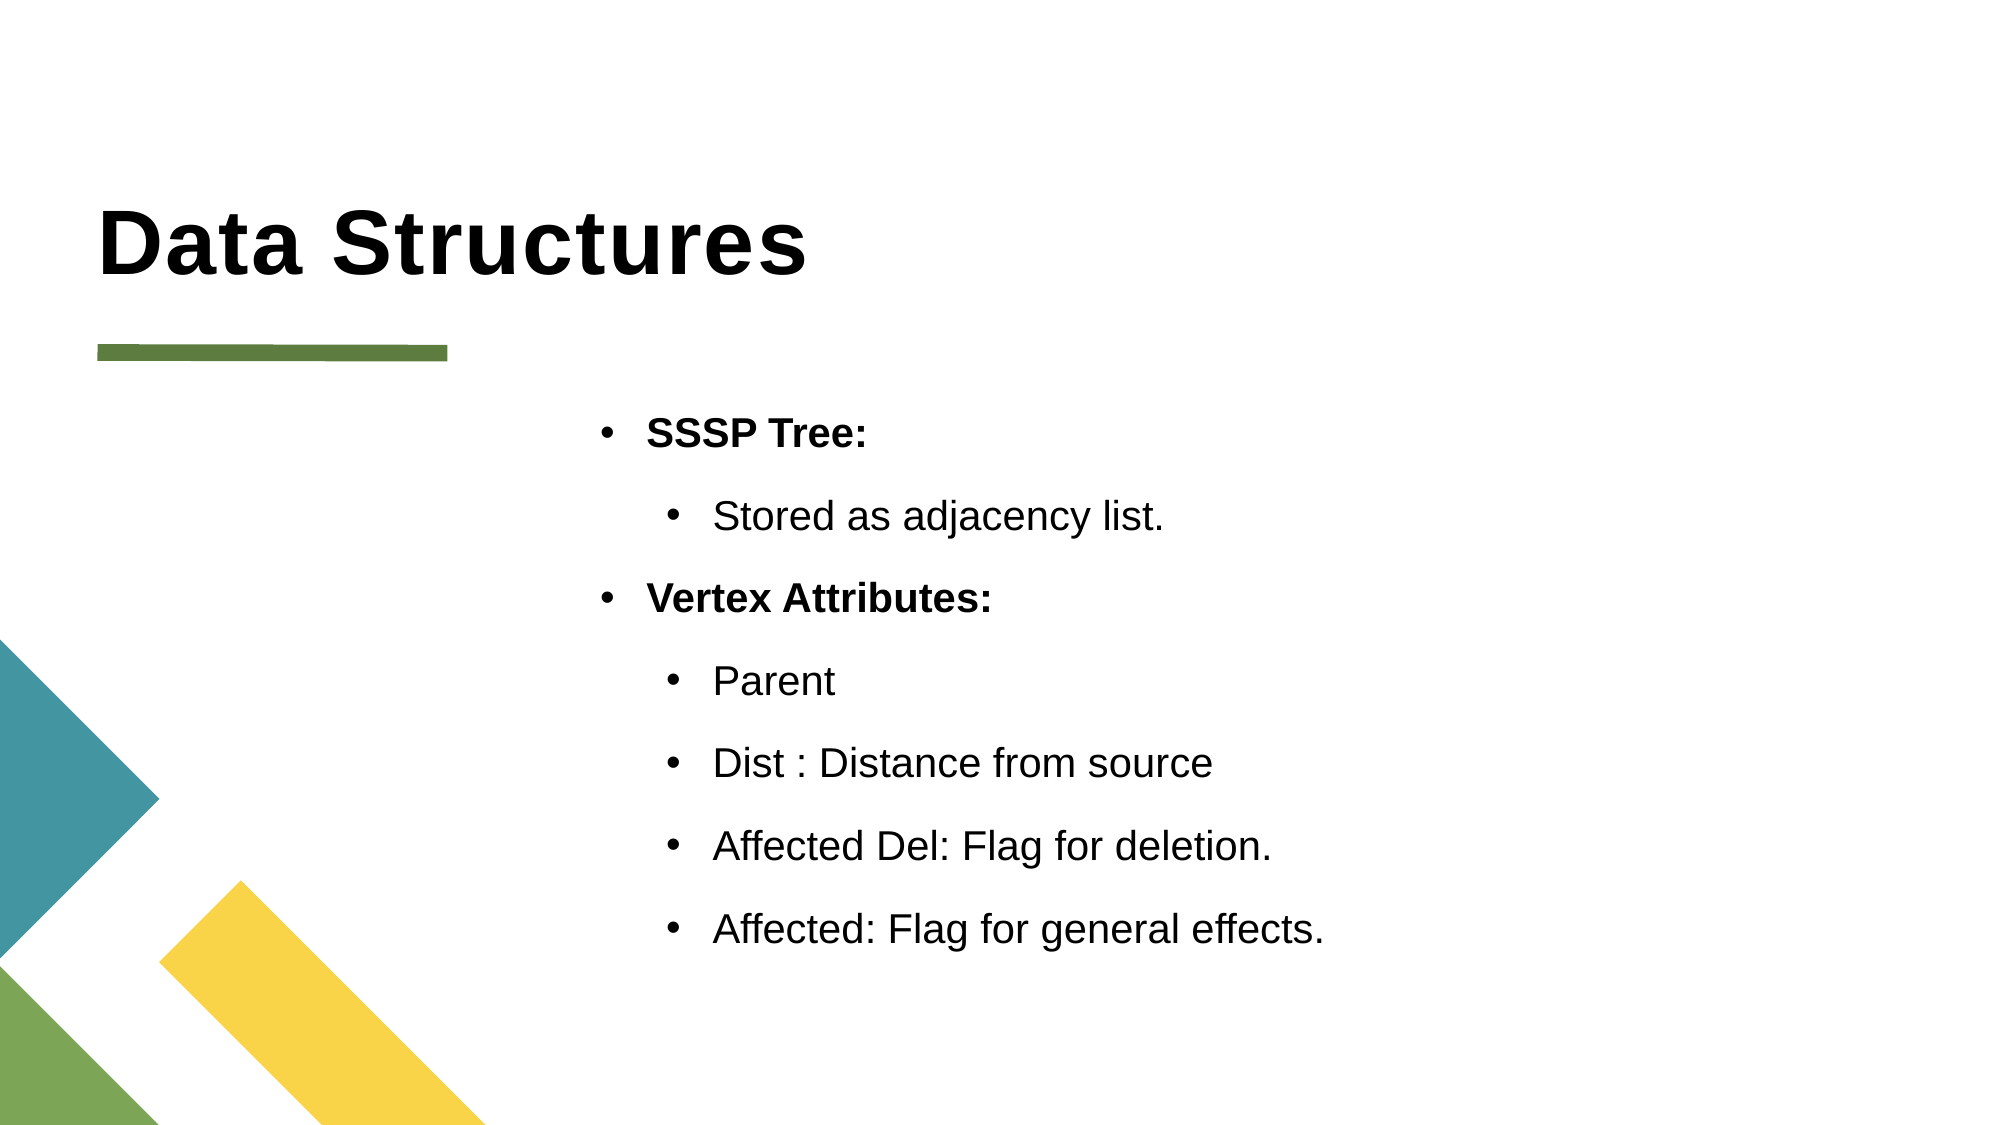

# Data Structures
SSSP Tree:
Stored as adjacency list.
Vertex Attributes:
Parent
Dist : Distance from source
Affected Del: Flag for deletion.
Affected: Flag for general effects.